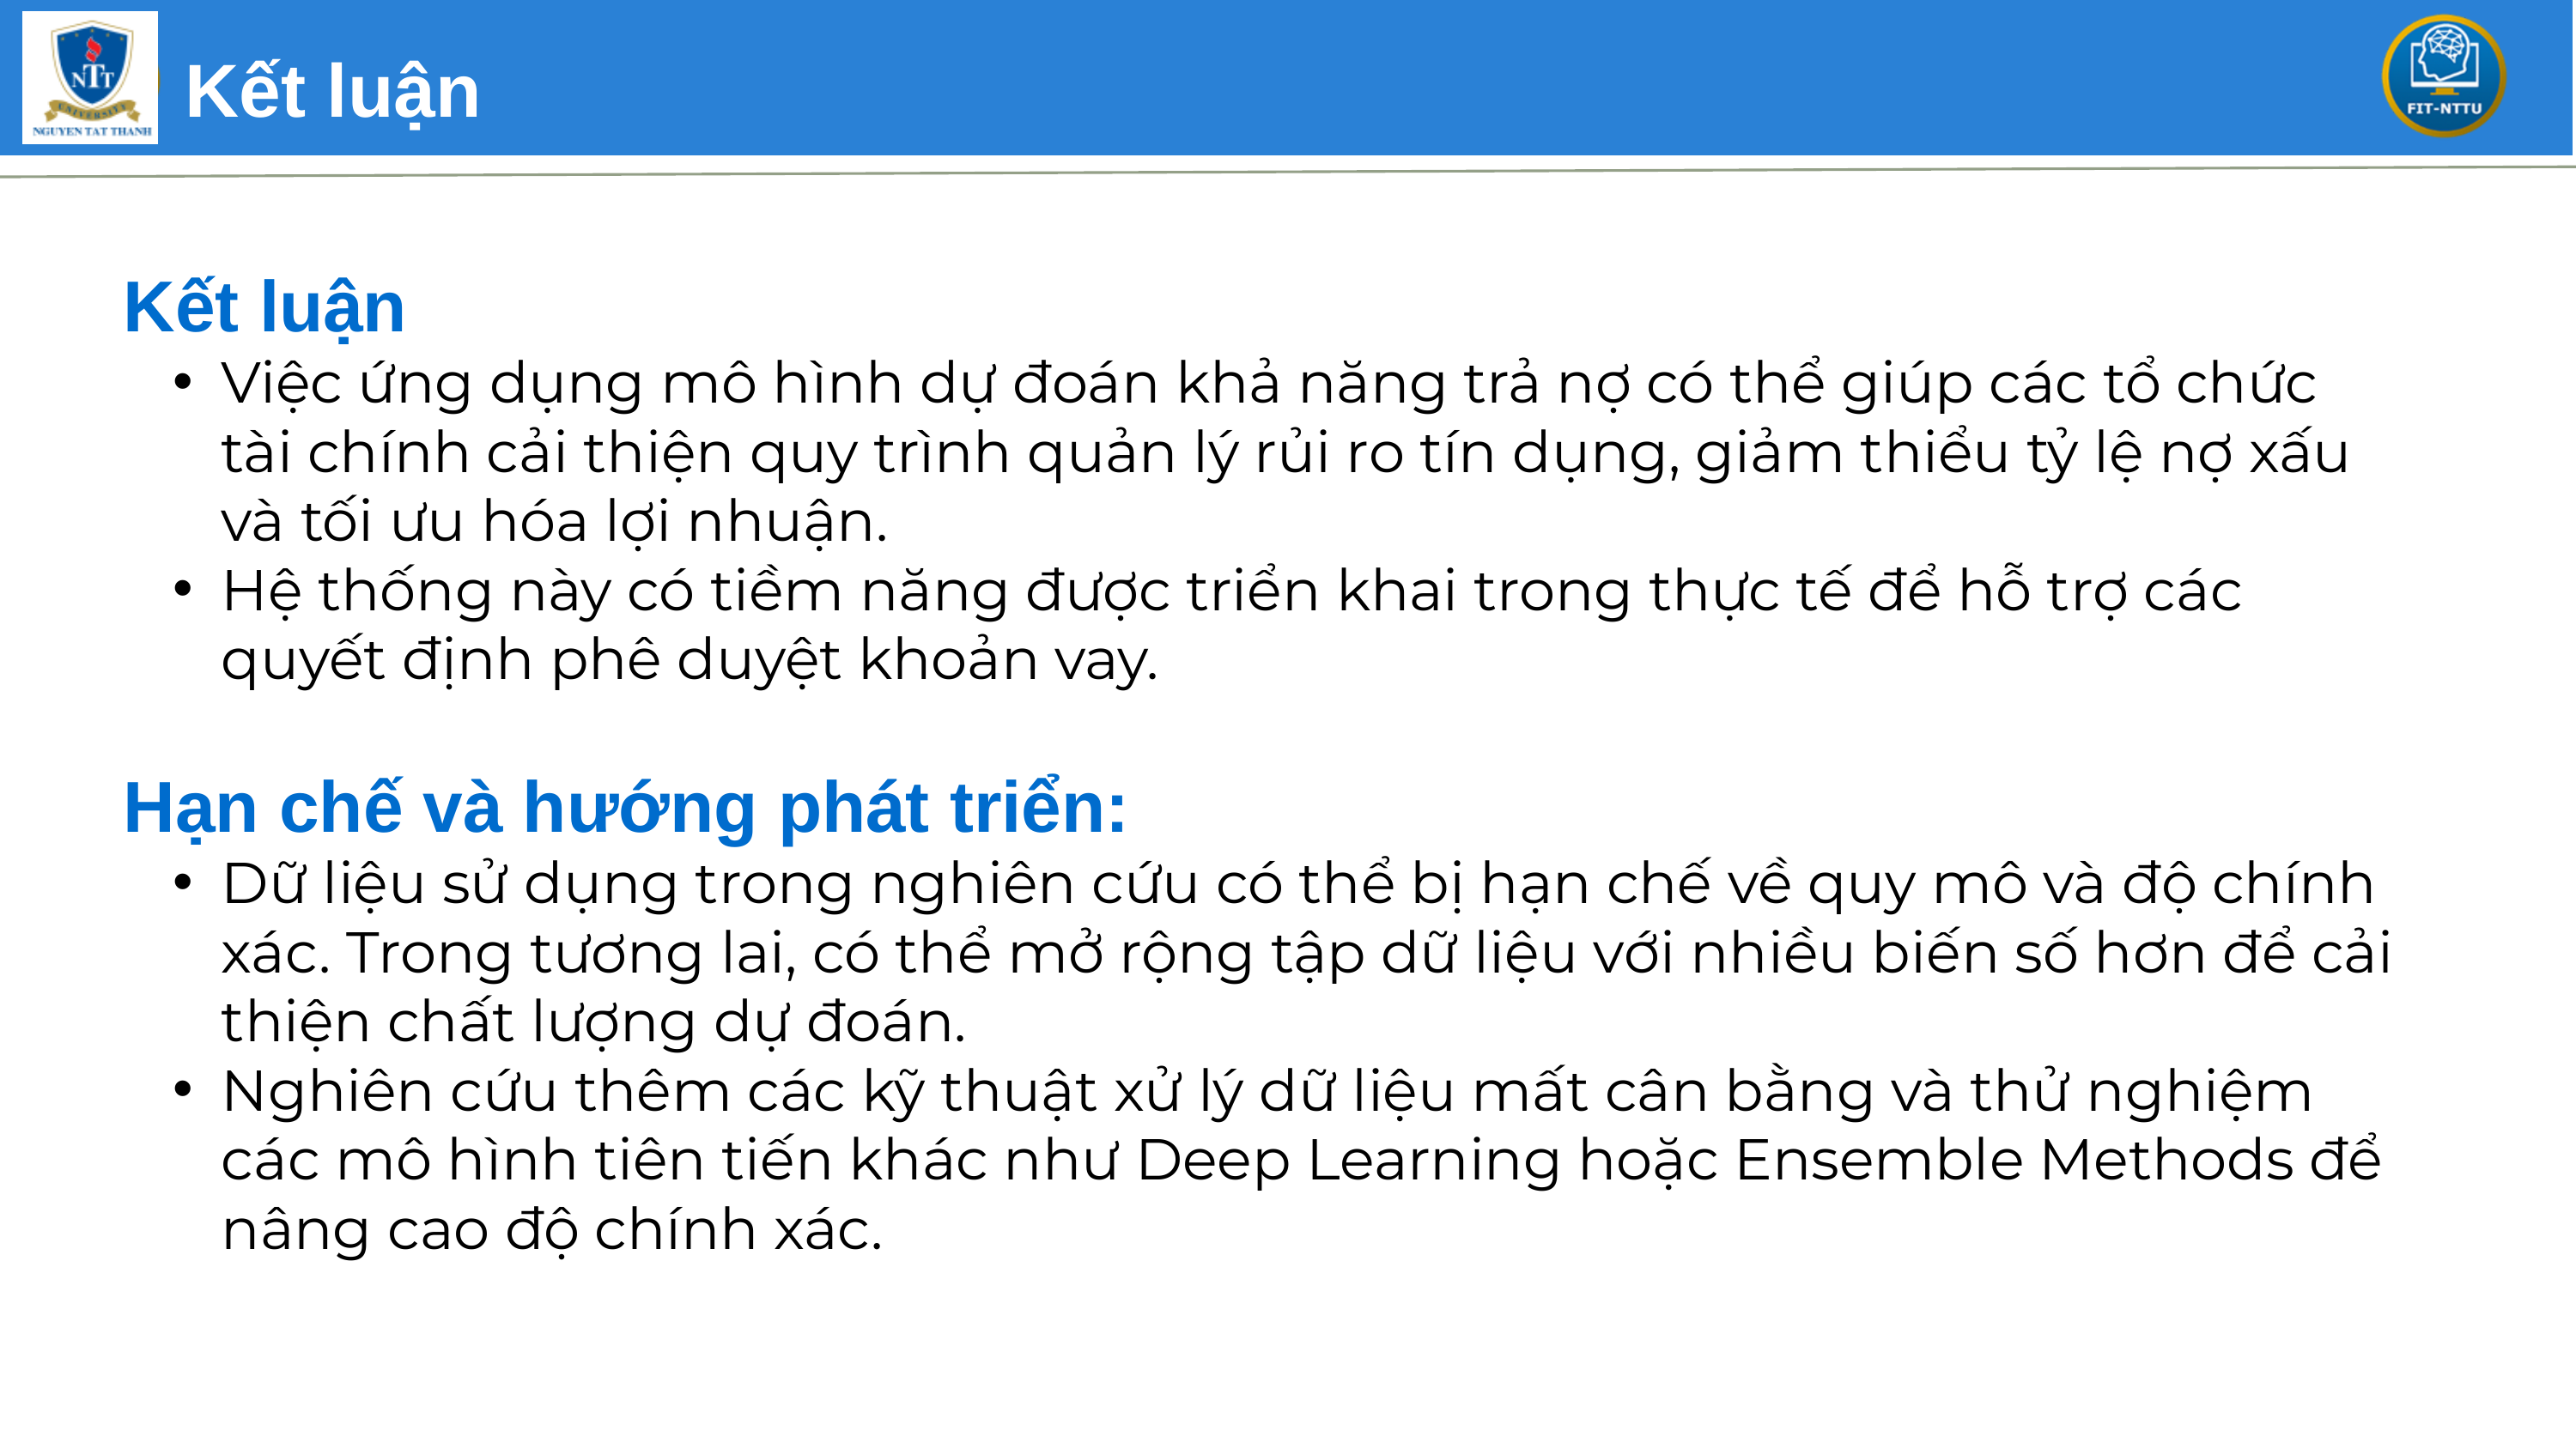

Kết luận

Kết luận
Việc ứng dụng mô hình dự đoán khả năng trả nợ có thể giúp các tổ chức tài chính cải thiện quy trình quản lý rủi ro tín dụng, giảm thiểu tỷ lệ nợ xấu và tối ưu hóa lợi nhuận.
Hệ thống này có tiềm năng được triển khai trong thực tế để hỗ trợ các quyết định phê duyệt khoản vay.

Hạn chế và hướng phát triển:
Dữ liệu sử dụng trong nghiên cứu có thể bị hạn chế về quy mô và độ chính xác. Trong tương lai, có thể mở rộng tập dữ liệu với nhiều biến số hơn để cải thiện chất lượng dự đoán.
Nghiên cứu thêm các kỹ thuật xử lý dữ liệu mất cân bằng và thử nghiệm các mô hình tiên tiến khác như Deep Learning hoặc Ensemble Methods để nâng cao độ chính xác.